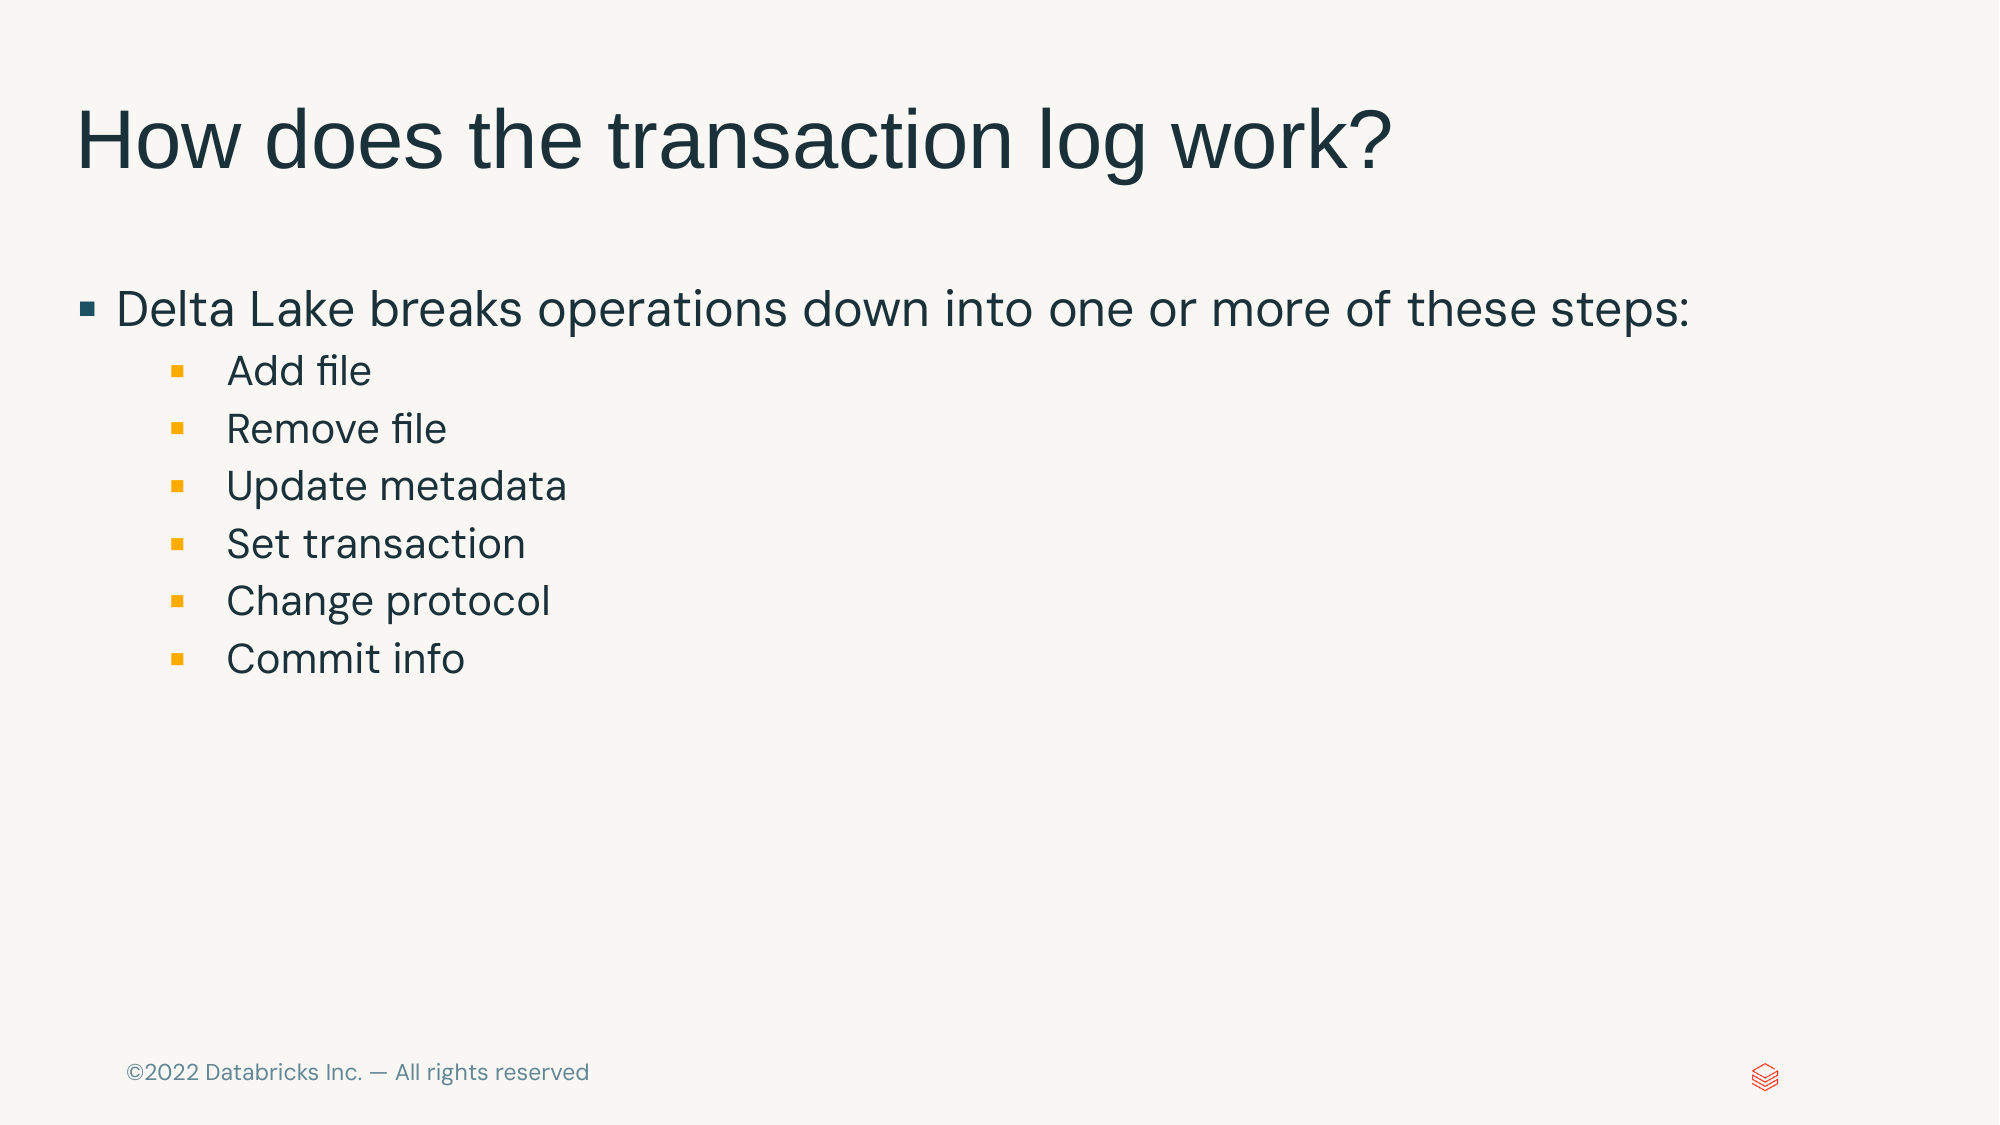

# How does the transaction log work?
Delta Lake breaks operations down into one or more of these steps:
Add file
Remove file
Update metadata
Set transaction
Change protocol
Commit info